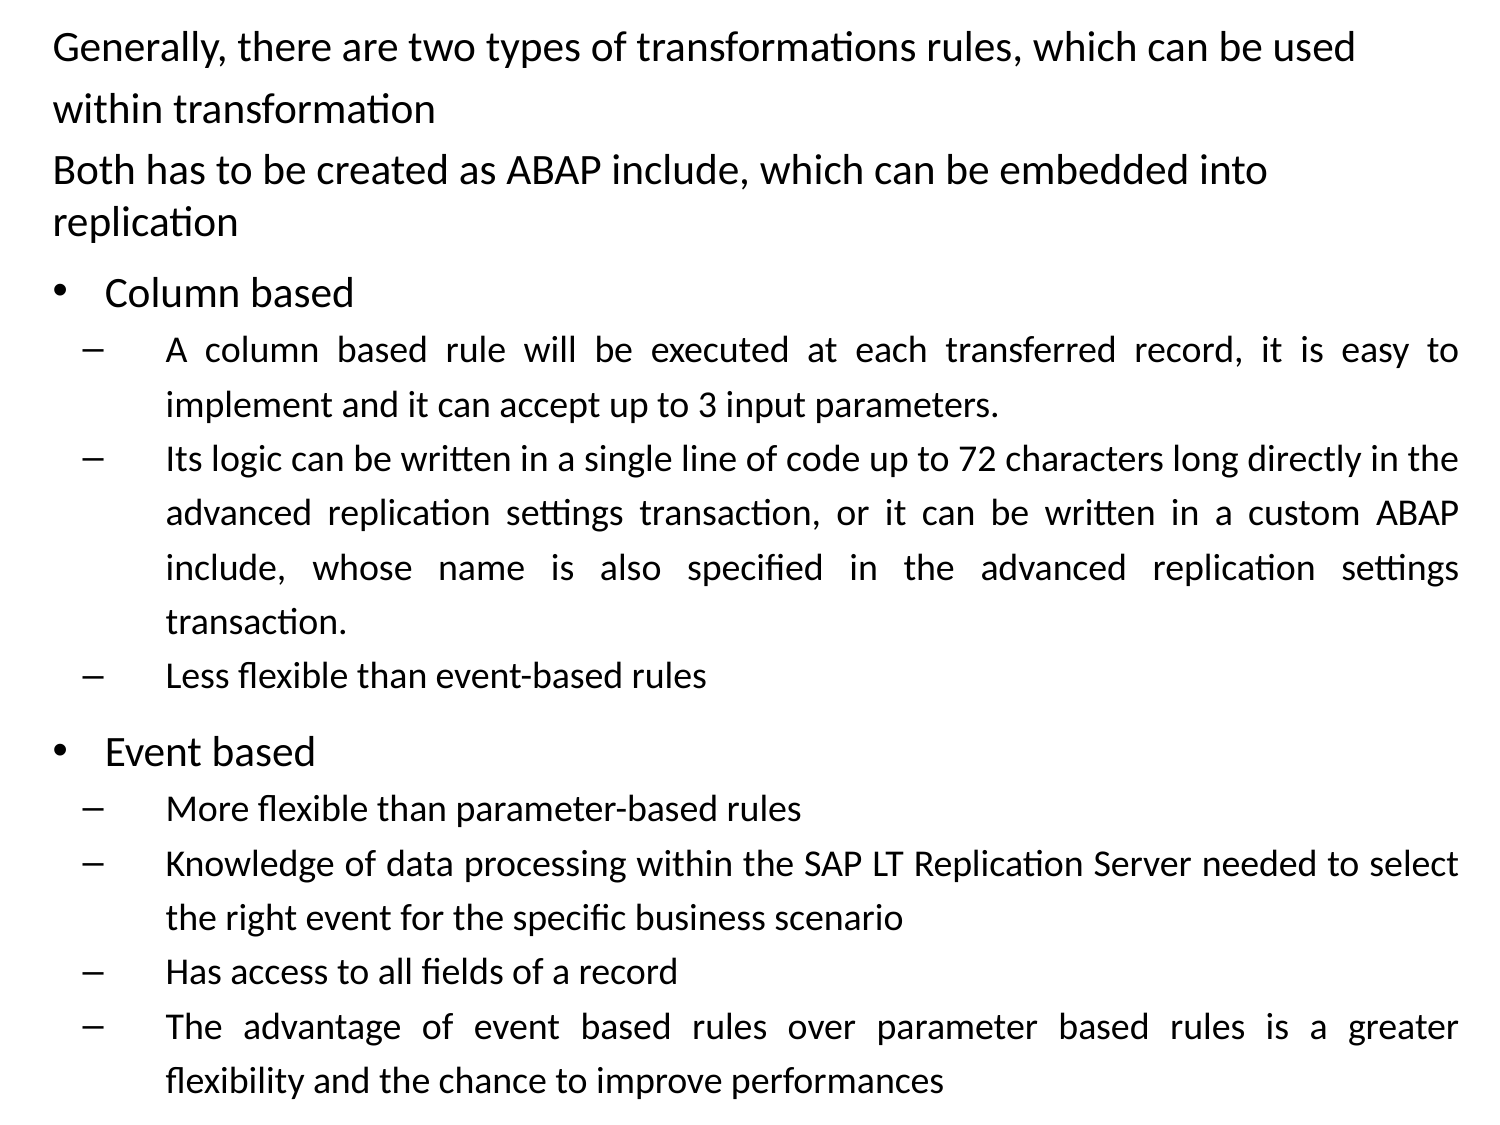

Generally, there are two types of transformations rules, which can be used within transformation
Both has to be created as ABAP include, which can be embedded into replication
Column based
A column based rule will be executed at each transferred record, it is easy to implement and it can accept up to 3 input parameters.
Its logic can be written in a single line of code up to 72 characters long directly in the advanced replication settings transaction, or it can be written in a custom ABAP include, whose name is also specified in the advanced replication settings transaction.
Less flexible than event-based rules
Event based
More flexible than parameter-based rules
Knowledge of data processing within the SAP LT Replication Server needed to select the right event for the specific business scenario
Has access to all fields of a record
The advantage of event based rules over parameter based rules is a greater flexibility and the chance to improve performances